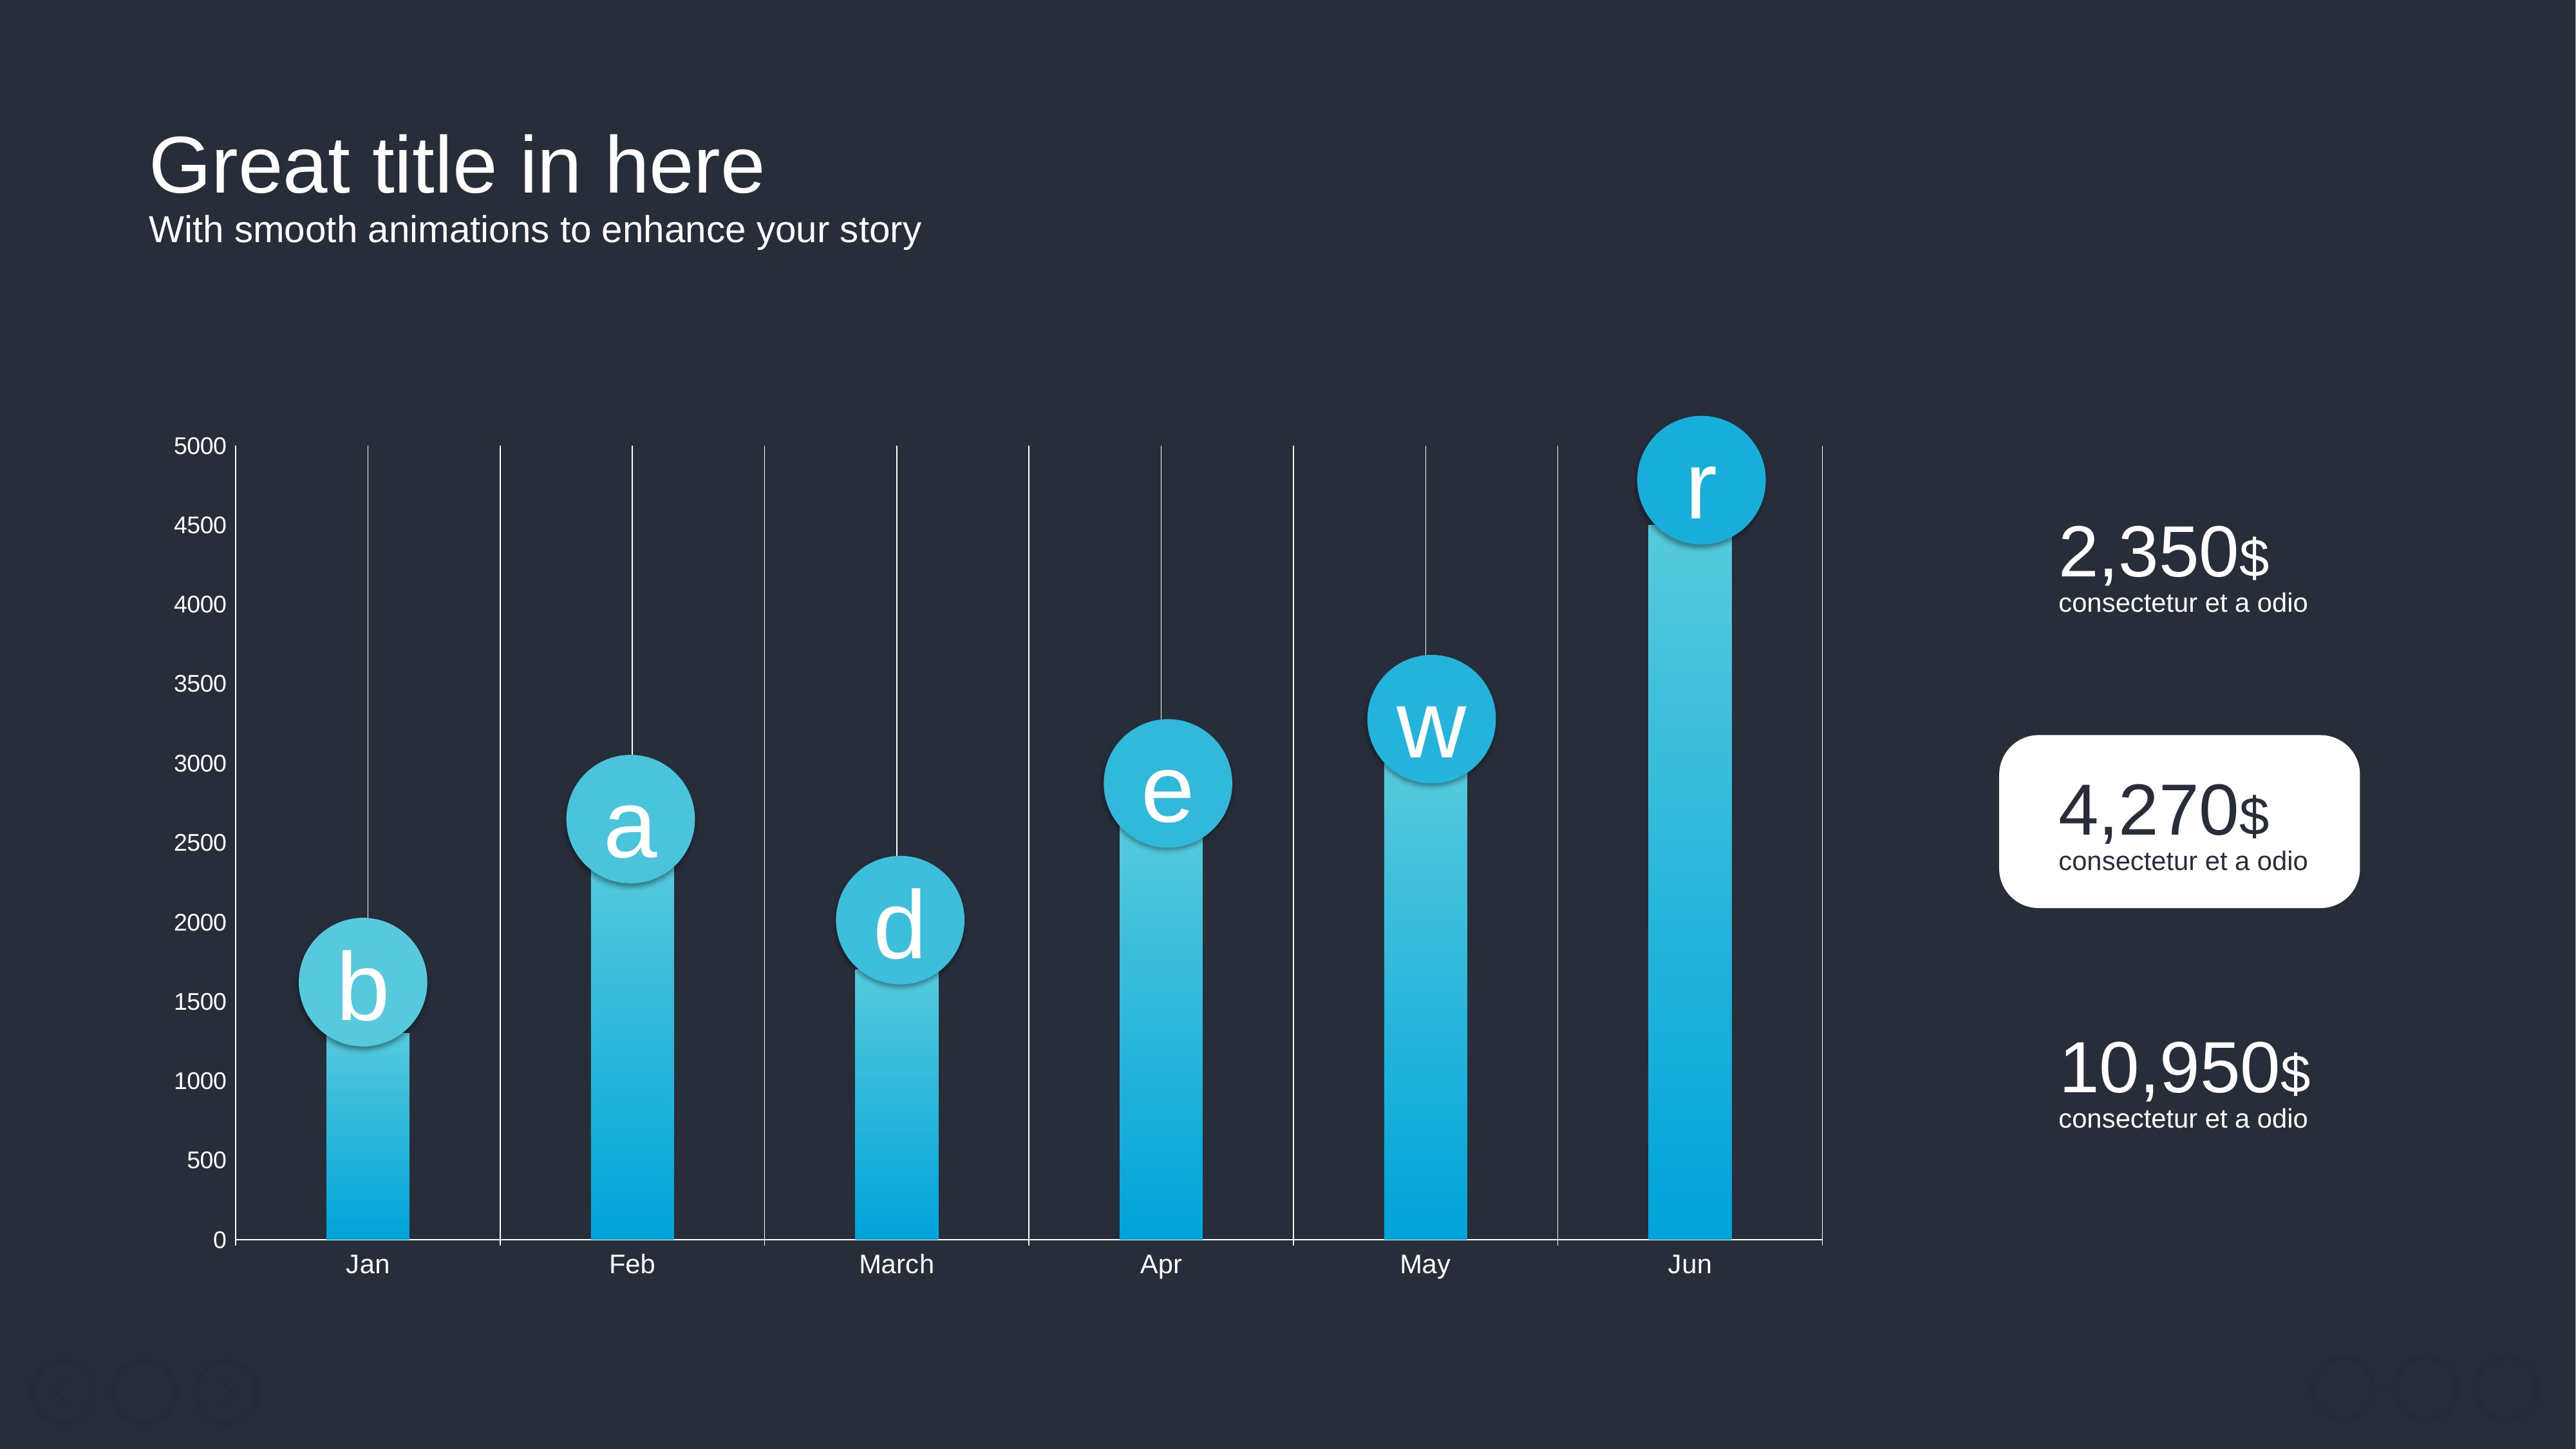

Great title in here
With smooth animations to enhance your story

### Chart

| Category | Series 1 |
|---|---|
| Jan | 1300.0 |
| Feb | 2400.0 |
| March | 1700.0 |
| Apr | 2600.0 |
| May | 3000.0 |
| Jun | 4500.0 |
r
2,350$
consectetur et a odio
w
e

4,270$
consectetur et a odio
a
d
b
10,950$
consectetur et a odio